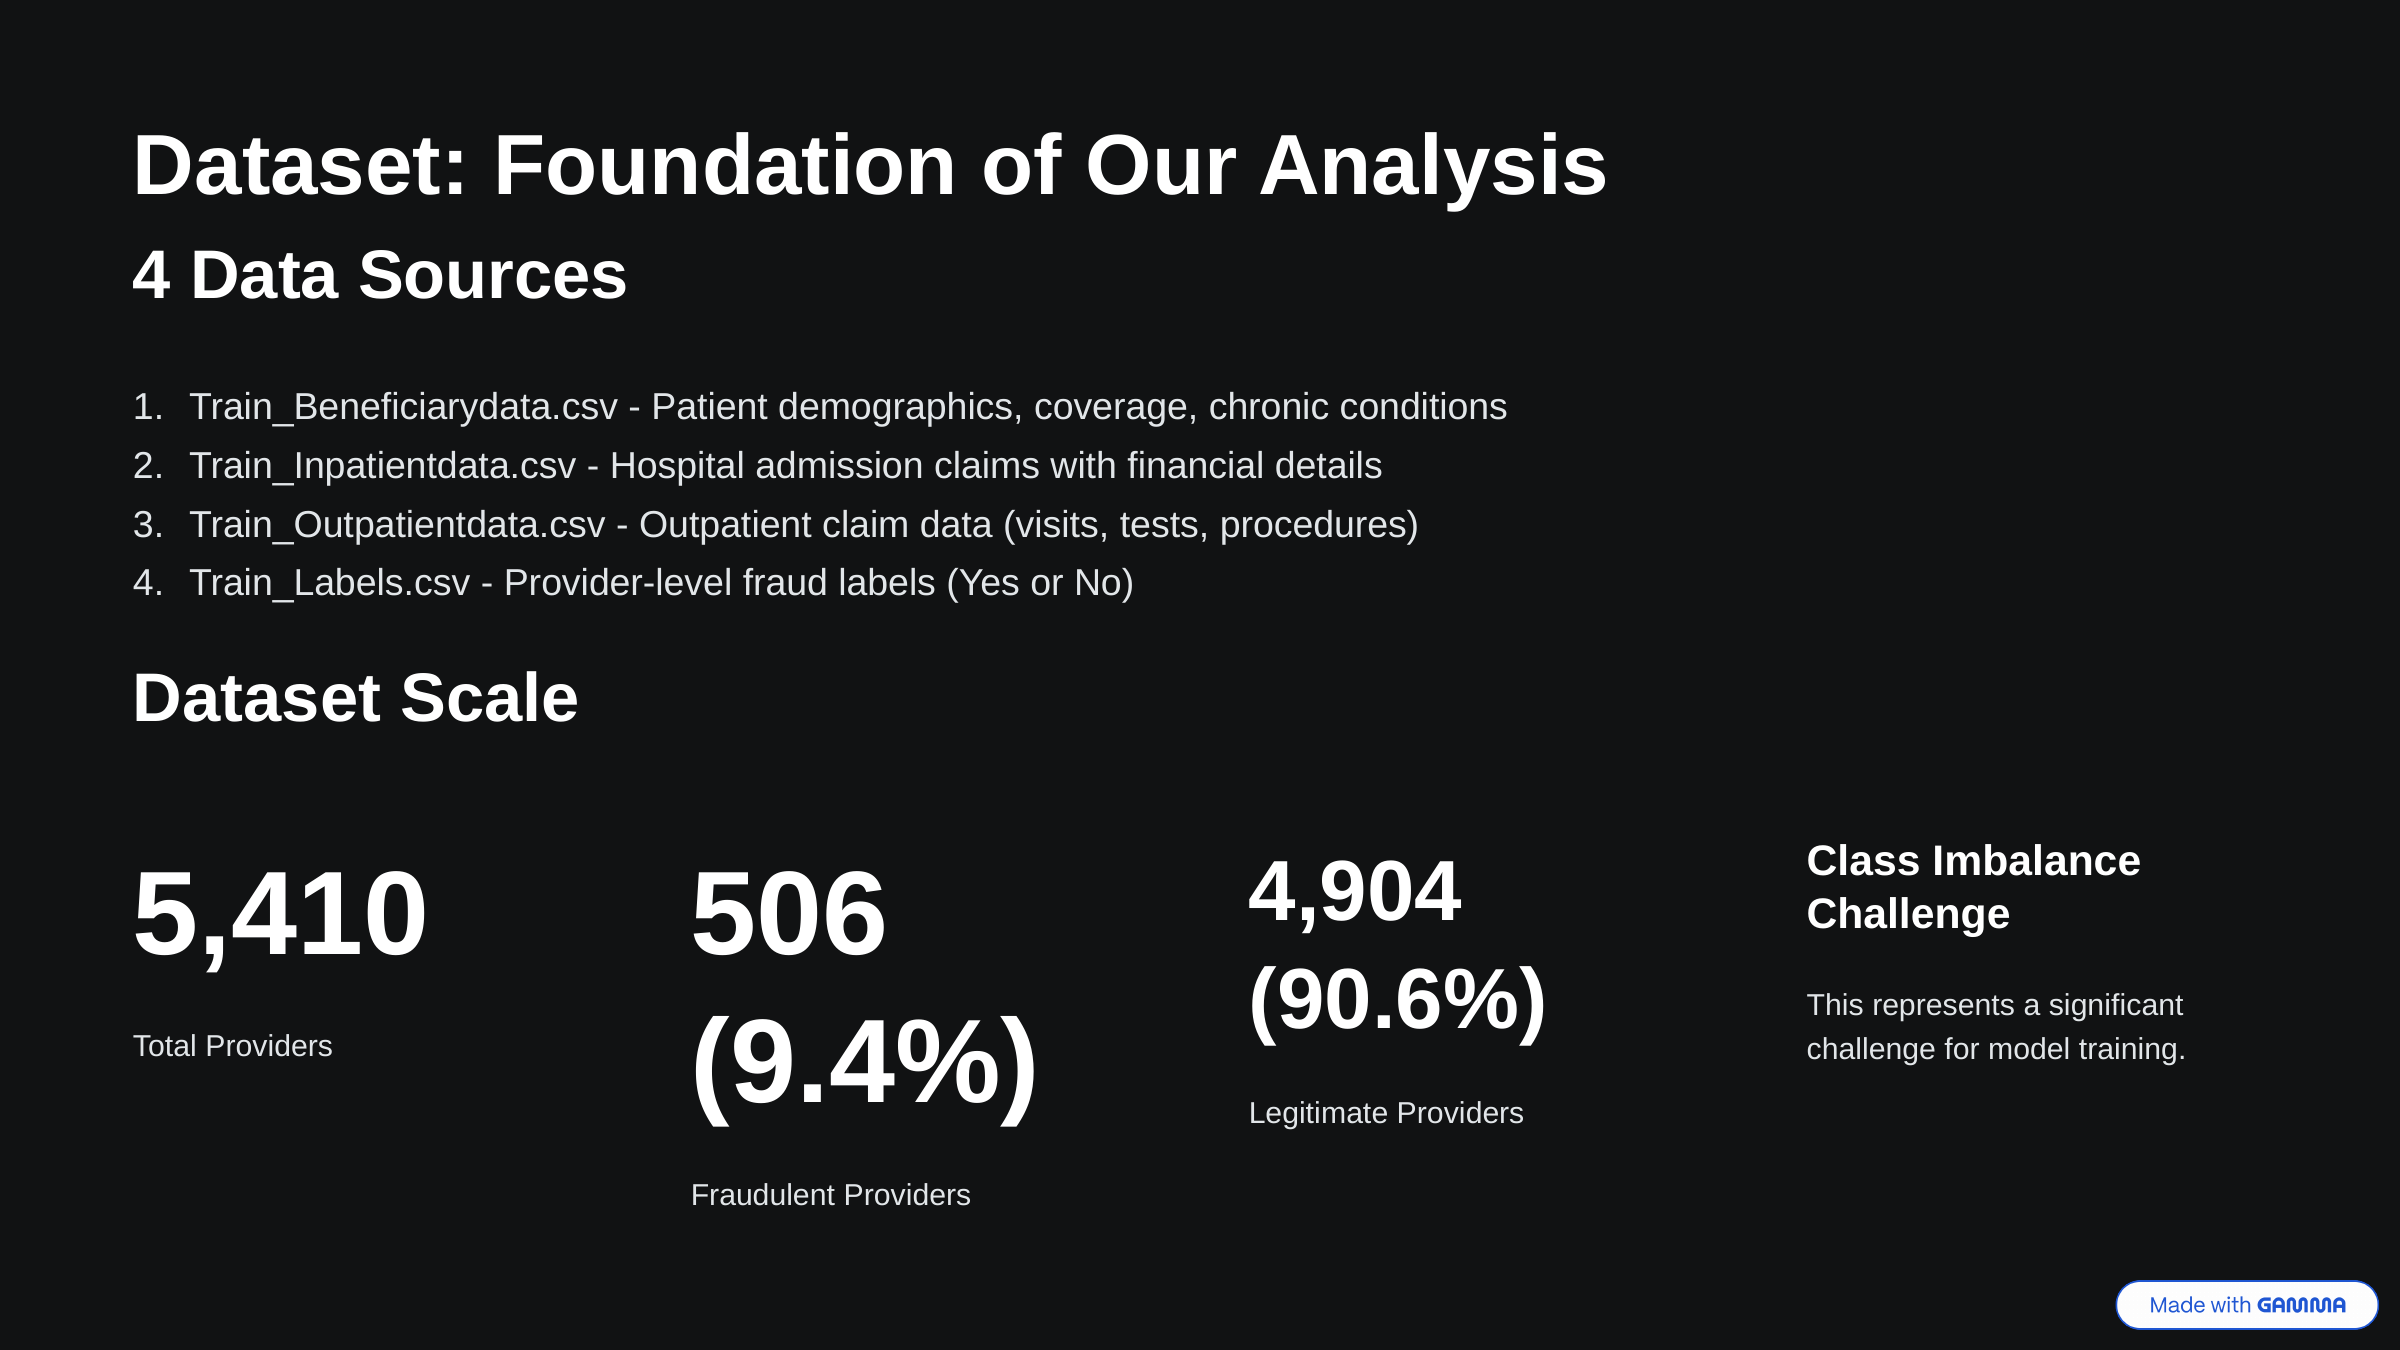

Dataset: Foundation of Our Analysis
4 Data Sources
Train_Beneficiarydata.csv - Patient demographics, coverage, chronic conditions
Train_Inpatientdata.csv - Hospital admission claims with financial details
Train_Outpatientdata.csv - Outpatient claim data (visits, tests, procedures)
Train_Labels.csv - Provider-level fraud labels (Yes or No)
Dataset Scale
5,410
506 (9.4%)
4,904 (90.6%)
Class Imbalance Challenge
This represents a significant challenge for model training.
Total Providers
Legitimate Providers
Fraudulent Providers